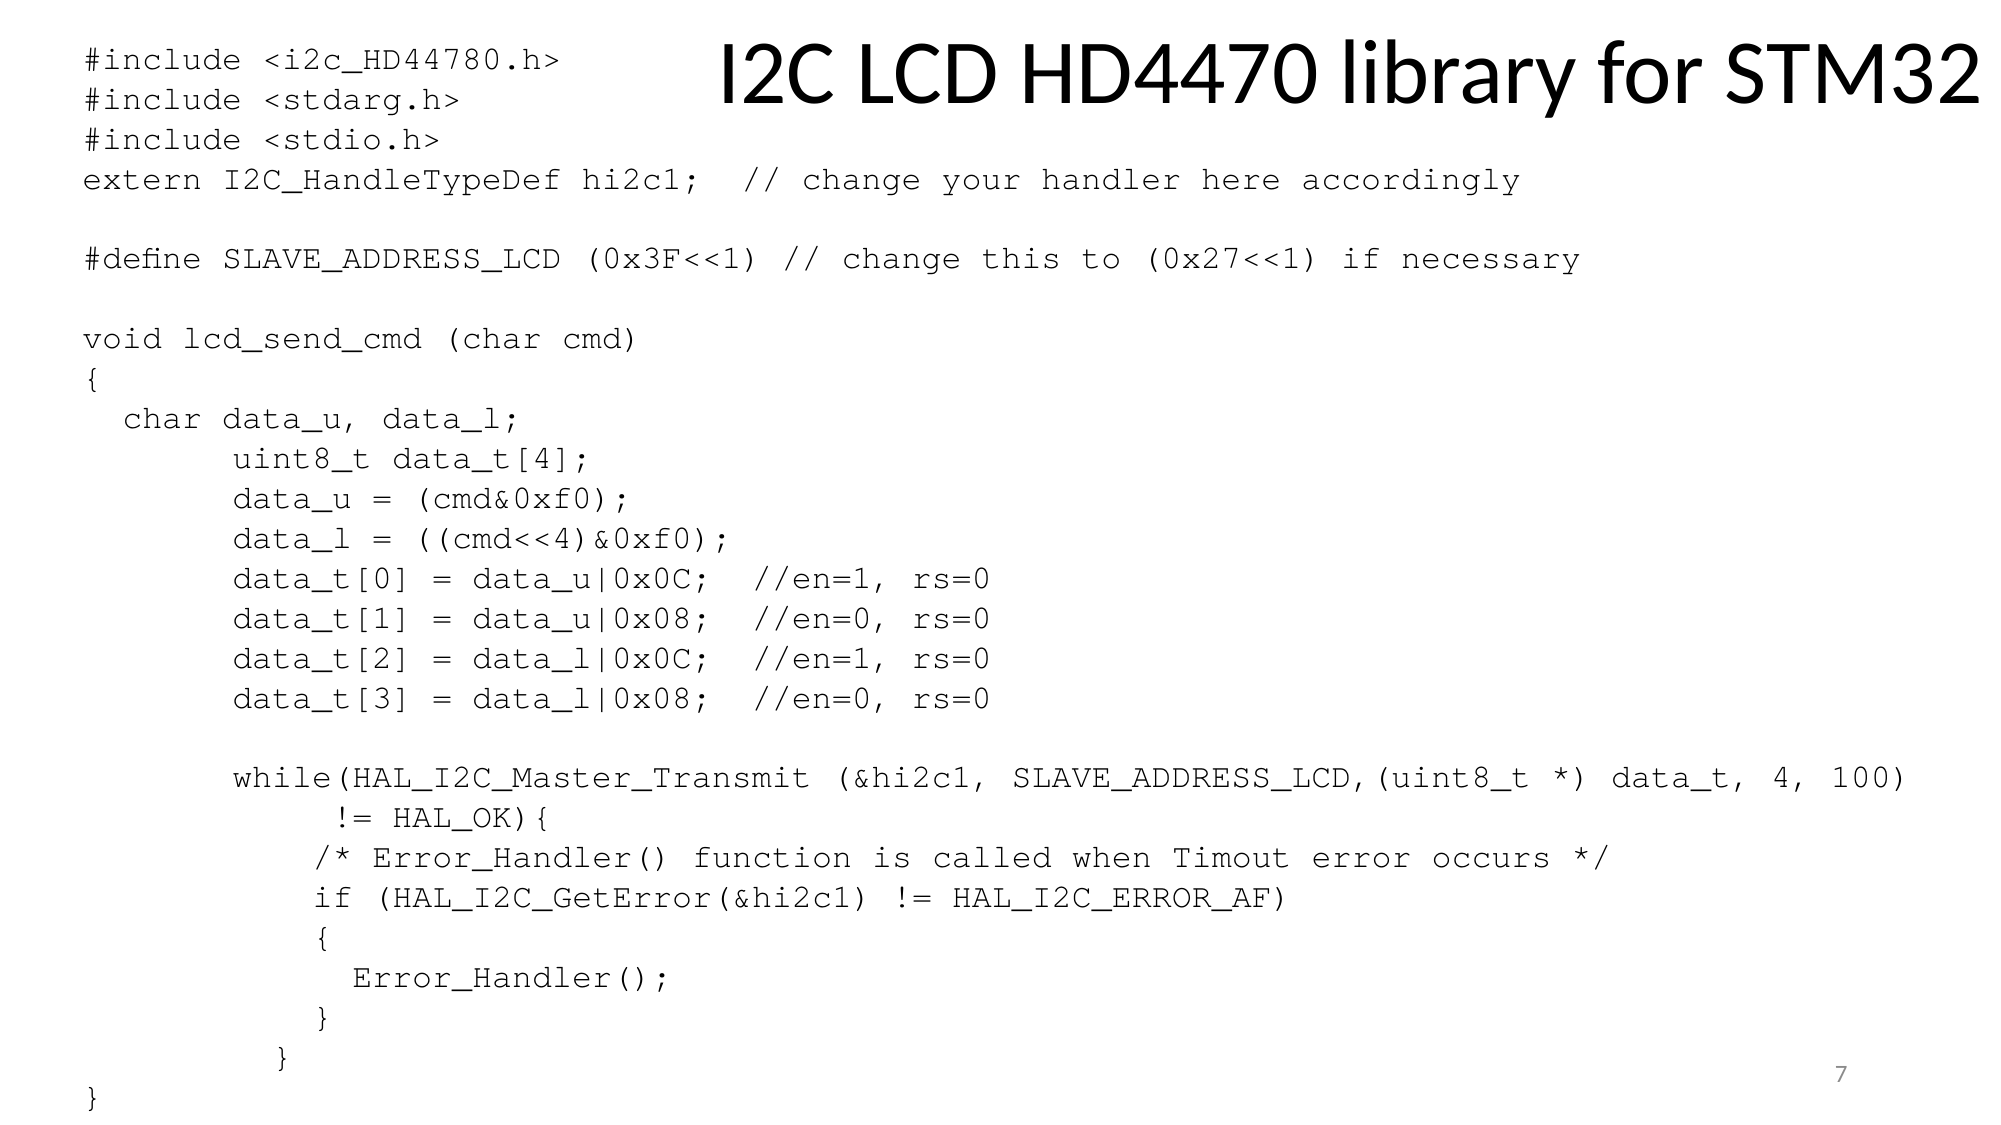

I2C LCD HD4470 library for STM32
#include <i2c_HD44780.h>
#include <stdarg.h>
#include <stdio.h>
extern I2C_HandleTypeDef hi2c1;  // change your handler here accordingly

#define SLAVE_ADDRESS_LCD (0x3F<<1) // change this to (0x27<<1) if necessary

void lcd_send_cmd (char cmd)
{
  char data_u, data_l;
	uint8_t data_t[4];
	data_u = (cmd&0xf0);
	data_l = ((cmd<<4)&0xf0);
	data_t[0] = data_u|0x0C;  //en=1, rs=0
	data_t[1] = data_u|0x08;  //en=0, rs=0
	data_t[2] = data_l|0x0C;  //en=1, rs=0
	data_t[3] = data_l|0x08;  //en=0, rs=0

	while(HAL_I2C_Master_Transmit (&hi2c1, SLAVE_ADDRESS_LCD,(uint8_t *) data_t, 4, 100)
	     != HAL_OK){
	    /* Error_Handler() function is called when Timout error occurs */
	    if (HAL_I2C_GetError(&hi2c1) != HAL_I2C_ERROR_AF)
	    {
	      Error_Handler();
	    }
	  }
}

7